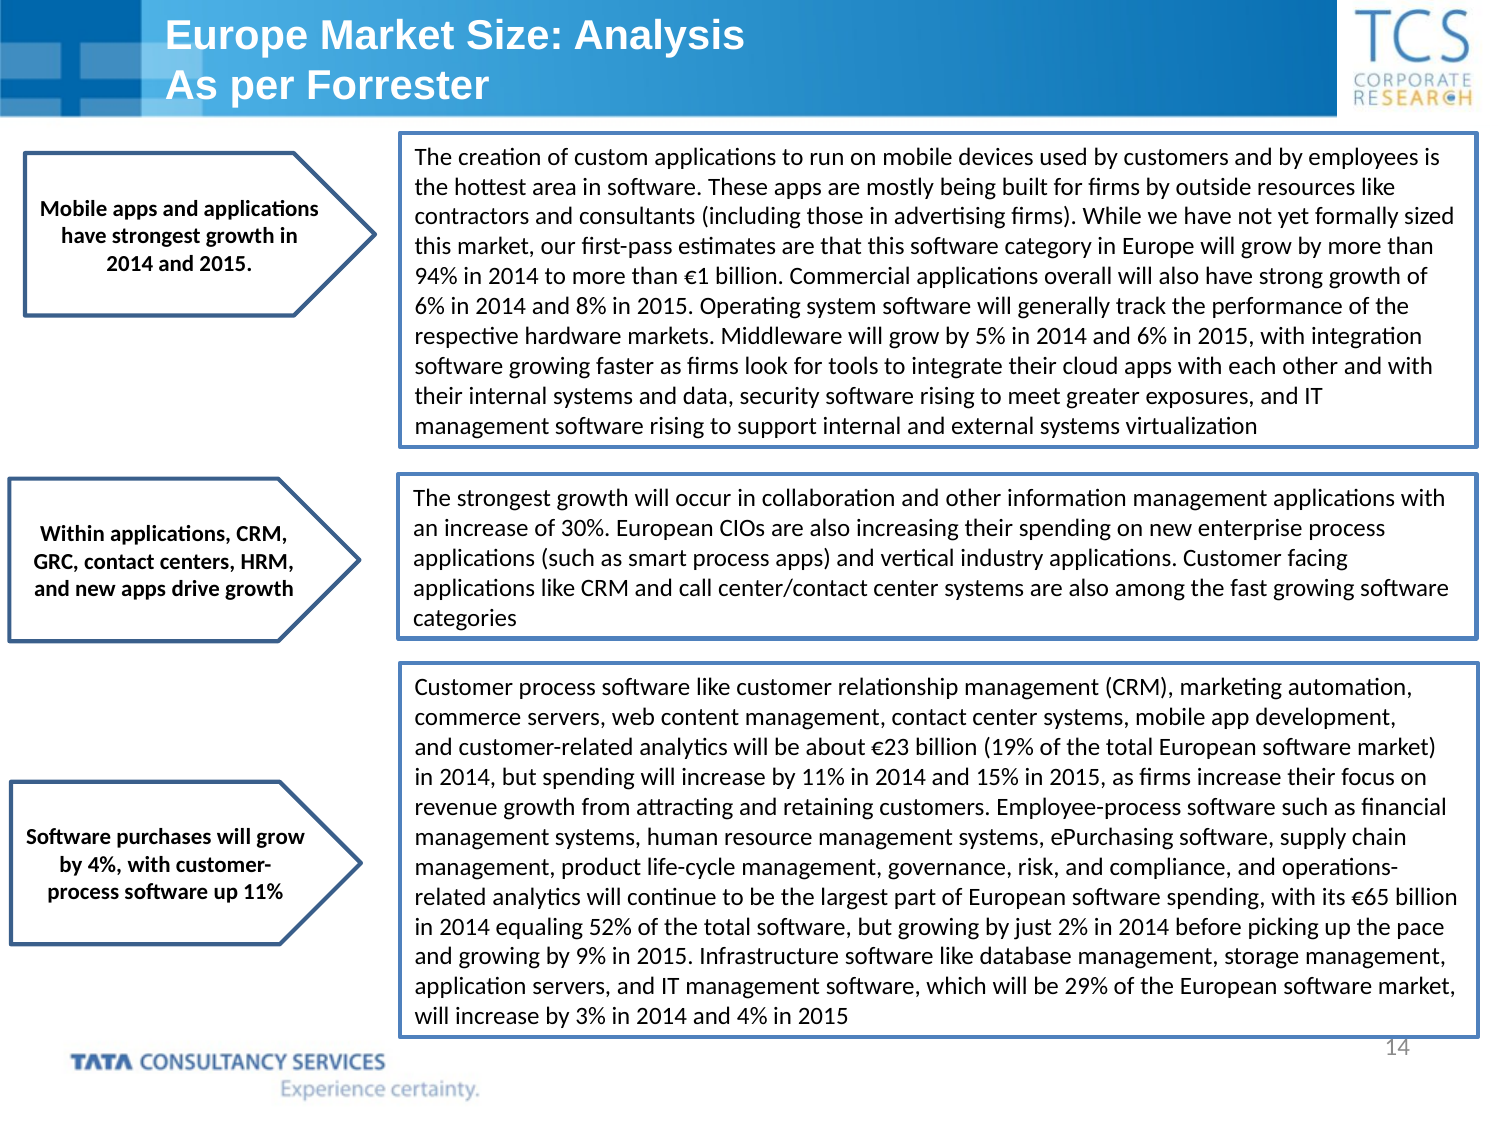

Europe Market Size: Analysis
As per Forrester
The creation of custom applications to run on mobile devices used by customers and by employees is the hottest area in software. These apps are mostly being built for firms by outside resources like contractors and consultants (including those in advertising firms). While we have not yet formally sized this market, our first-pass estimates are that this software category in Europe will grow by more than 94% in 2014 to more than €1 billion. Commercial applications overall will also have strong growth of 6% in 2014 and 8% in 2015. Operating system software will generally track the performance of the respective hardware markets. Middleware will grow by 5% in 2014 and 6% in 2015, with integration software growing faster as firms look for tools to integrate their cloud apps with each other and with their internal systems and data, security software rising to meet greater exposures, and IT management software rising to support internal and external systems virtualization
Mobile apps and applications have strongest growth in 2014 and 2015.
The strongest growth will occur in collaboration and other information management applications with an increase of 30%. European CIOs are also increasing their spending on new enterprise process applications (such as smart process apps) and vertical industry applications. Customer facing applications like CRM and call center/contact center systems are also among the fast growing software categories
 Within applications, CRM,  GRC, contact centers, HRM, and new apps drive growth
Customer process software like customer relationship management (CRM), marketing automation, commerce servers, web content management, contact center systems, mobile app development,
and customer-related analytics will be about €23 billion (19% of the total European software market) in 2014, but spending will increase by 11% in 2014 and 15% in 2015, as firms increase their focus on revenue growth from attracting and retaining customers. Employee-process software such as financial management systems, human resource management systems, ePurchasing software, supply chain management, product life-cycle management, governance, risk, and compliance, and operations-related analytics will continue to be the largest part of European software spending, with its €65 billion in 2014 equaling 52% of the total software, but growing by just 2% in 2014 before picking up the pace and growing by 9% in 2015. Infrastructure software like database management, storage management, application servers, and IT management software, which will be 29% of the European software market, will increase by 3% in 2014 and 4% in 2015
Software purchases will grow by 4%, with customer-process software up 11%
14